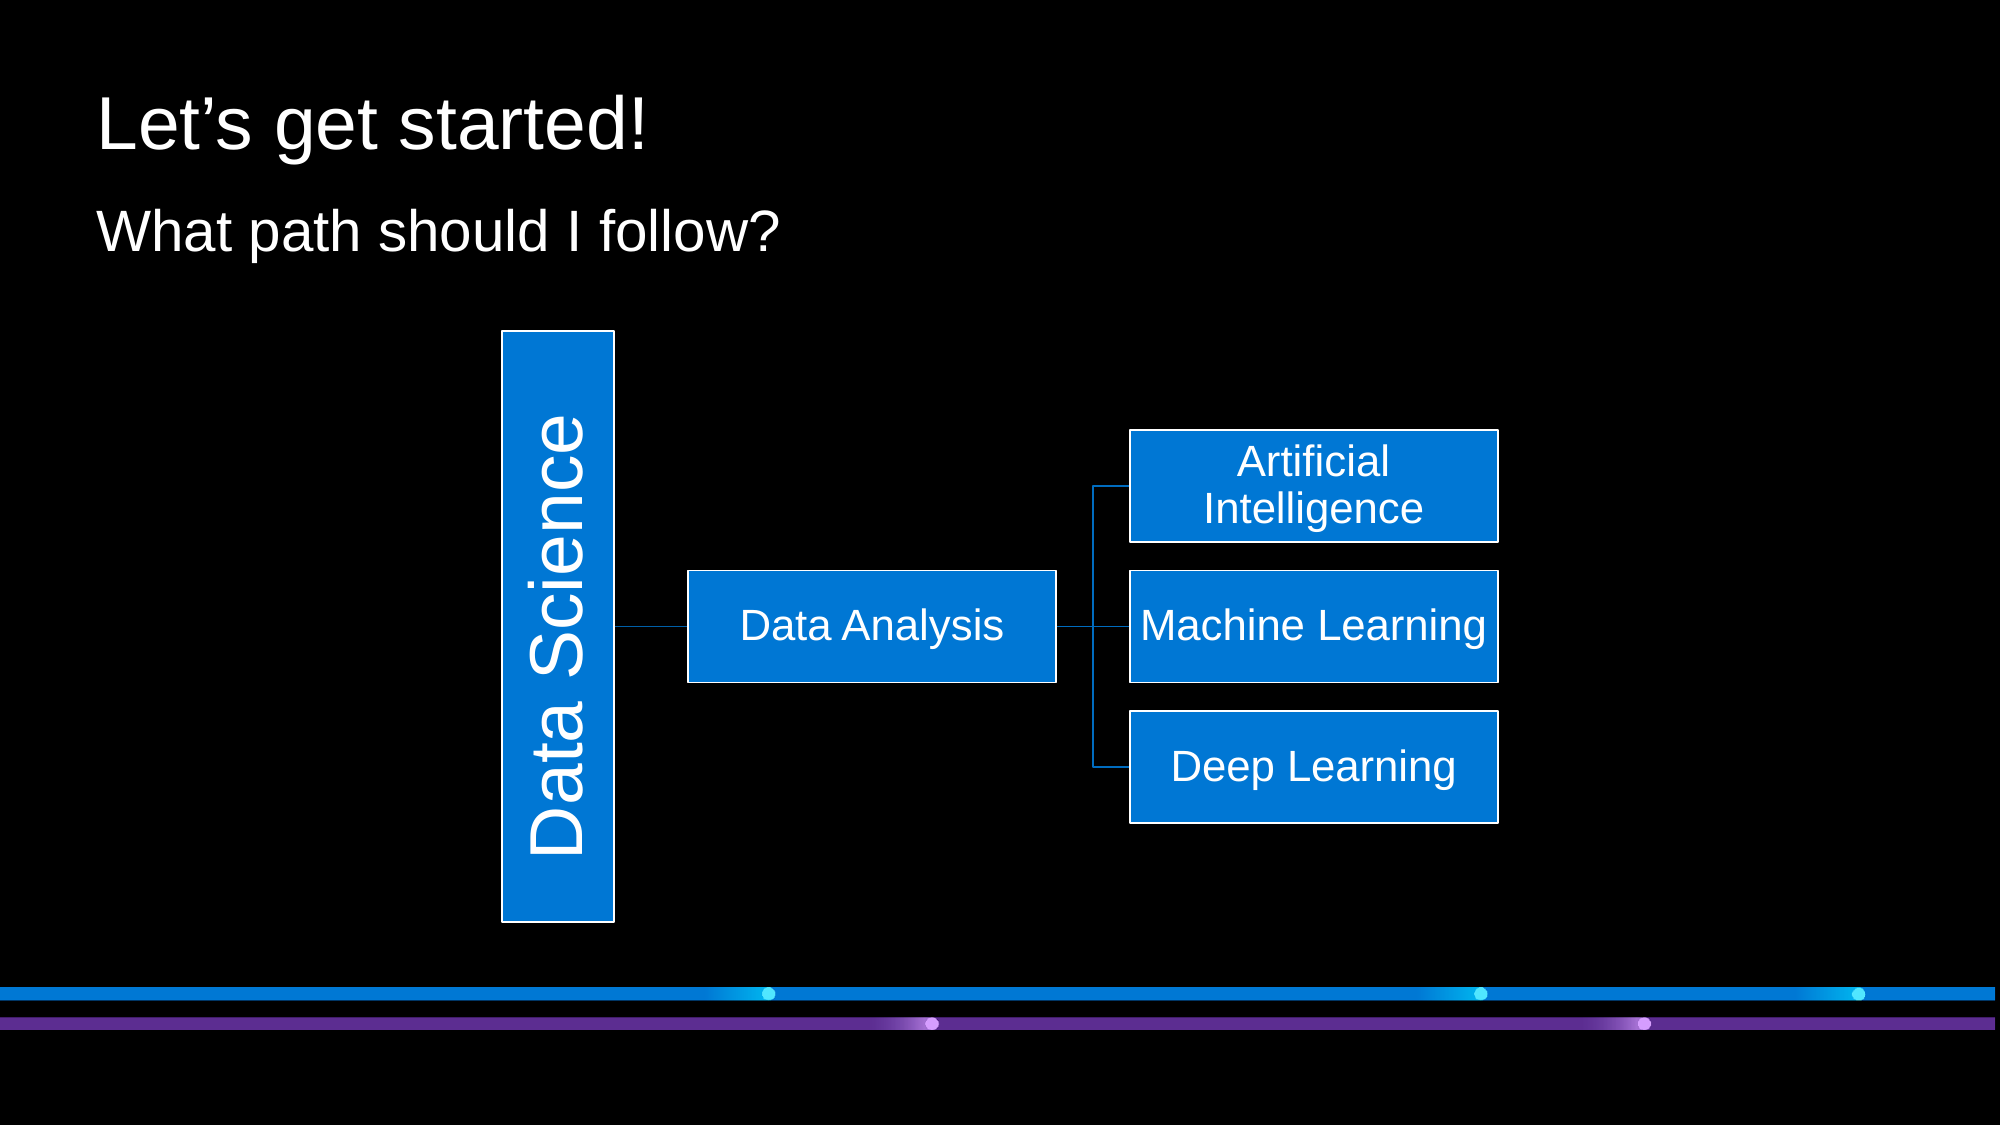

# Let’s get started!
What path should I follow?

Artificial Intelligence

Data Science

Data Analysis

Machine Learning

Deep Learning